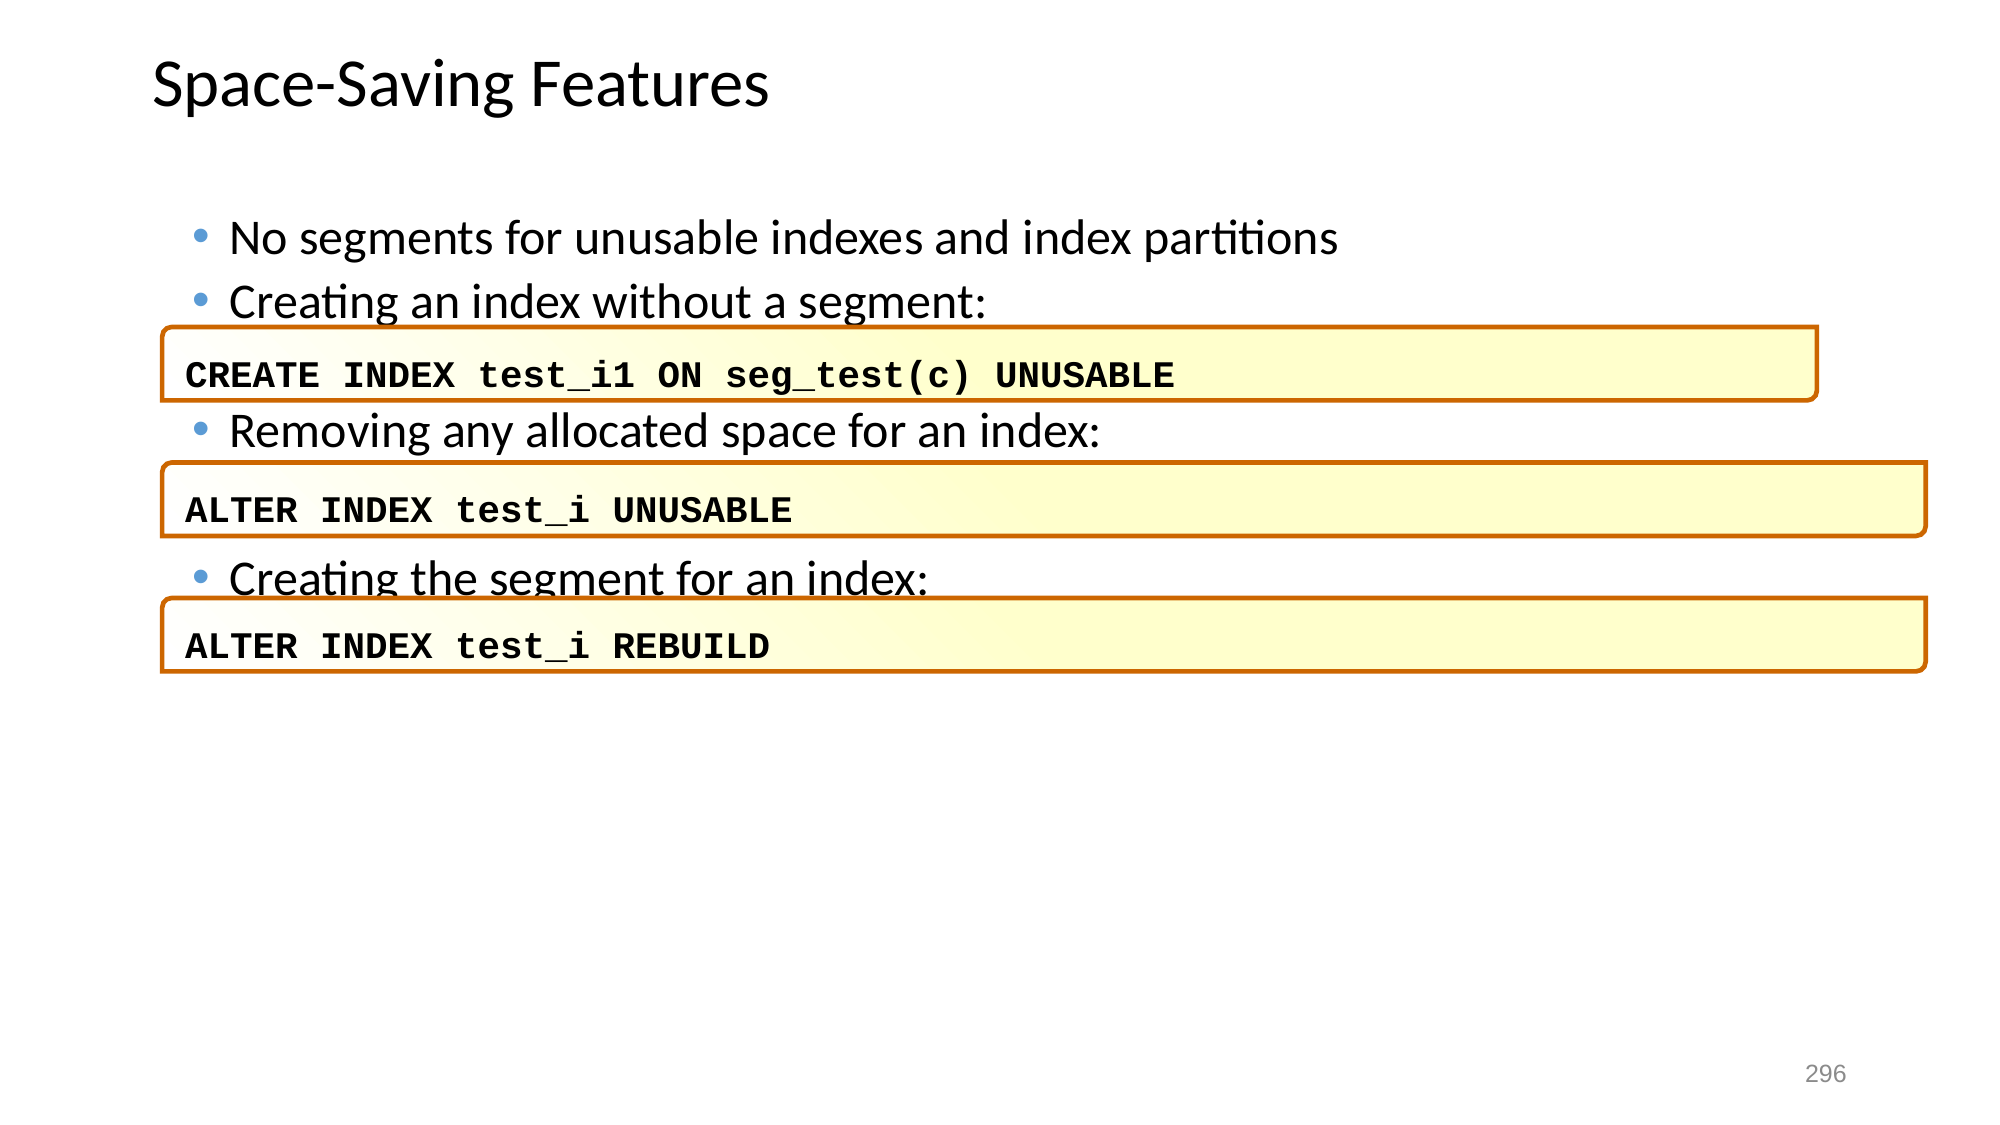

# Space-Saving Features
No segments for unusable indexes and index partitions
Creating an index without a segment:

Removing any allocated space for an index:

Creating the segment for an index:
CREATE INDEX test_i1 ON seg_test(c) UNUSABLE
ALTER INDEX test_i UNUSABLE
ALTER INDEX test_i REBUILD
296